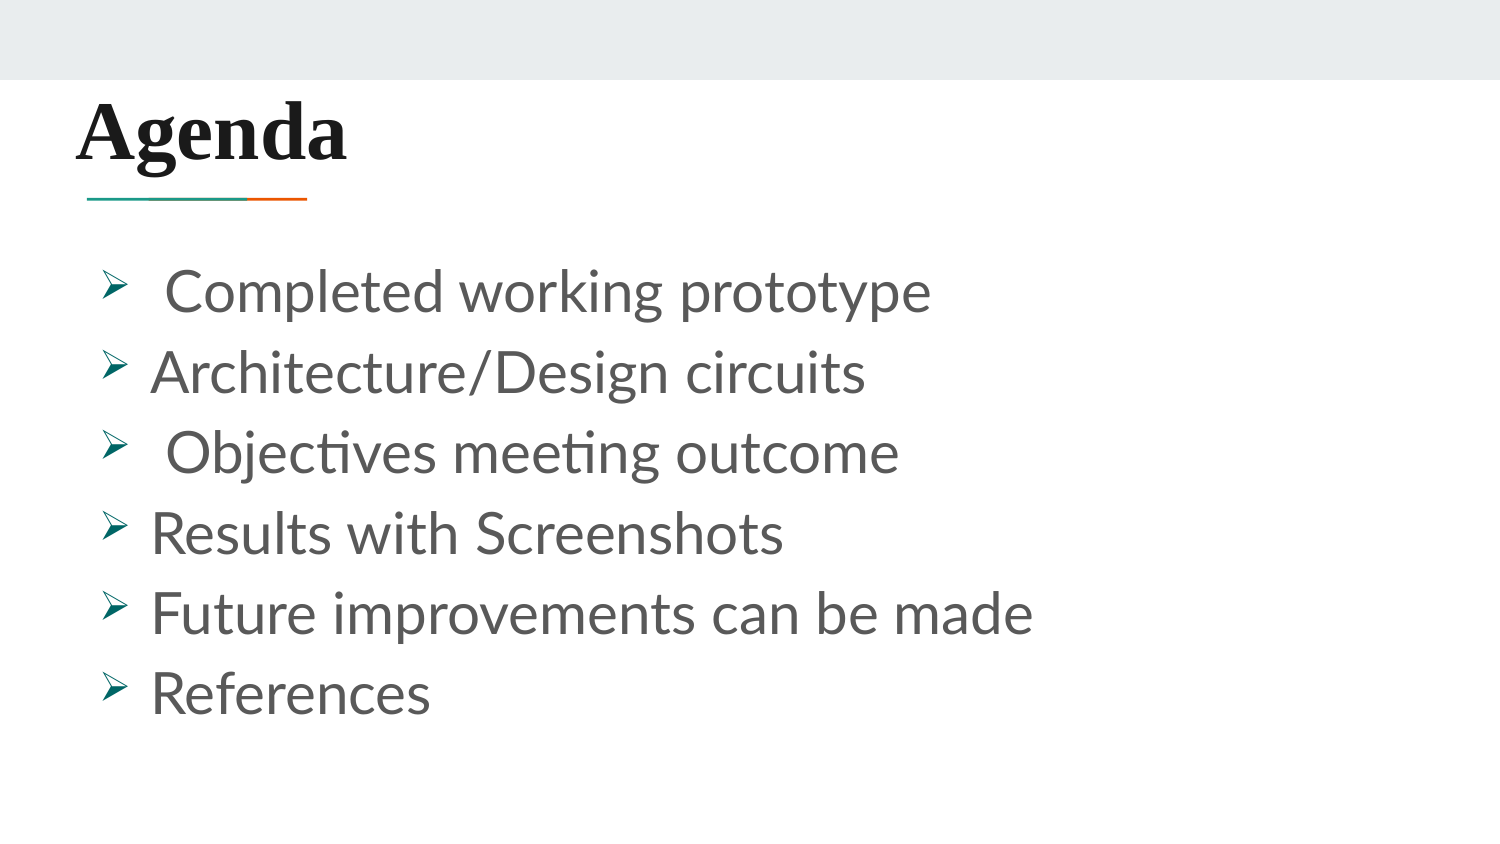

# Agenda
 Completed working prototype
Architecture/Design circuits
 Objectives meeting outcome
Results with Screenshots
Future improvements can be made
References